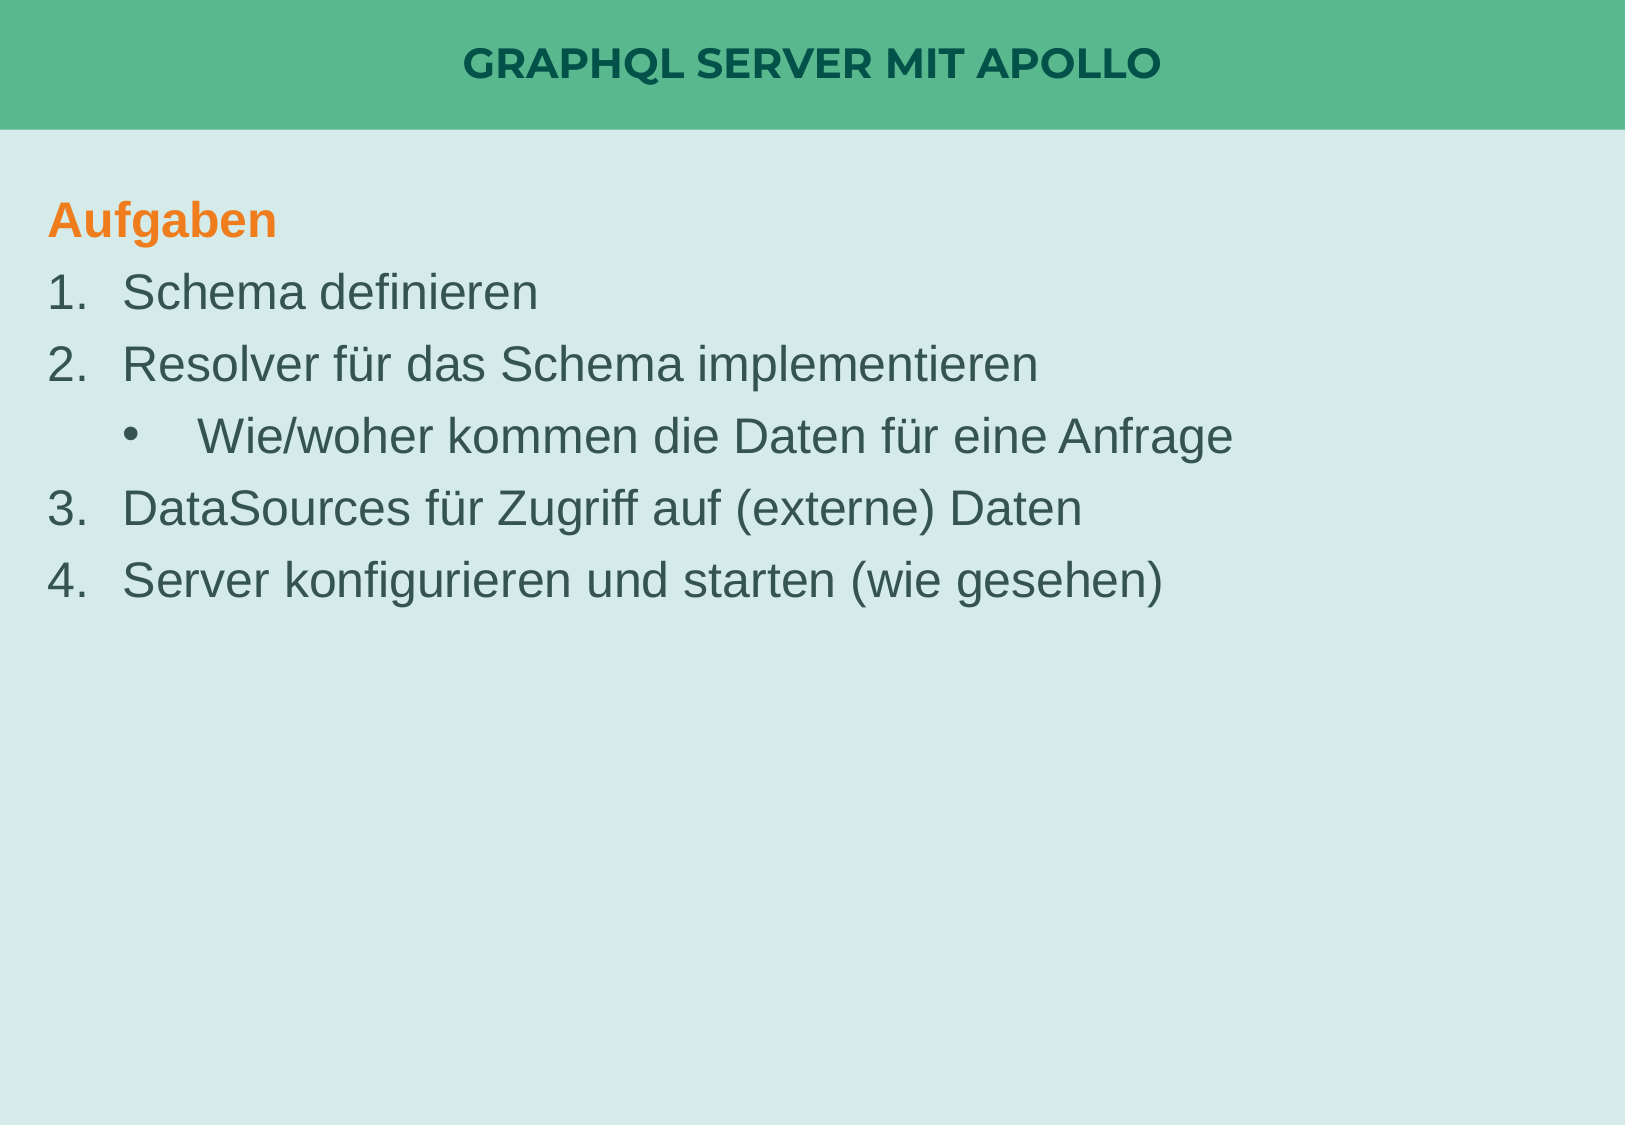

# GraphQL Server mit Apollo
Aufgaben
Schema definieren
Resolver für das Schema implementieren
Wie/woher kommen die Daten für eine Anfrage
DataSources für Zugriff auf (externe) Daten
Server konfigurieren und starten (wie gesehen)